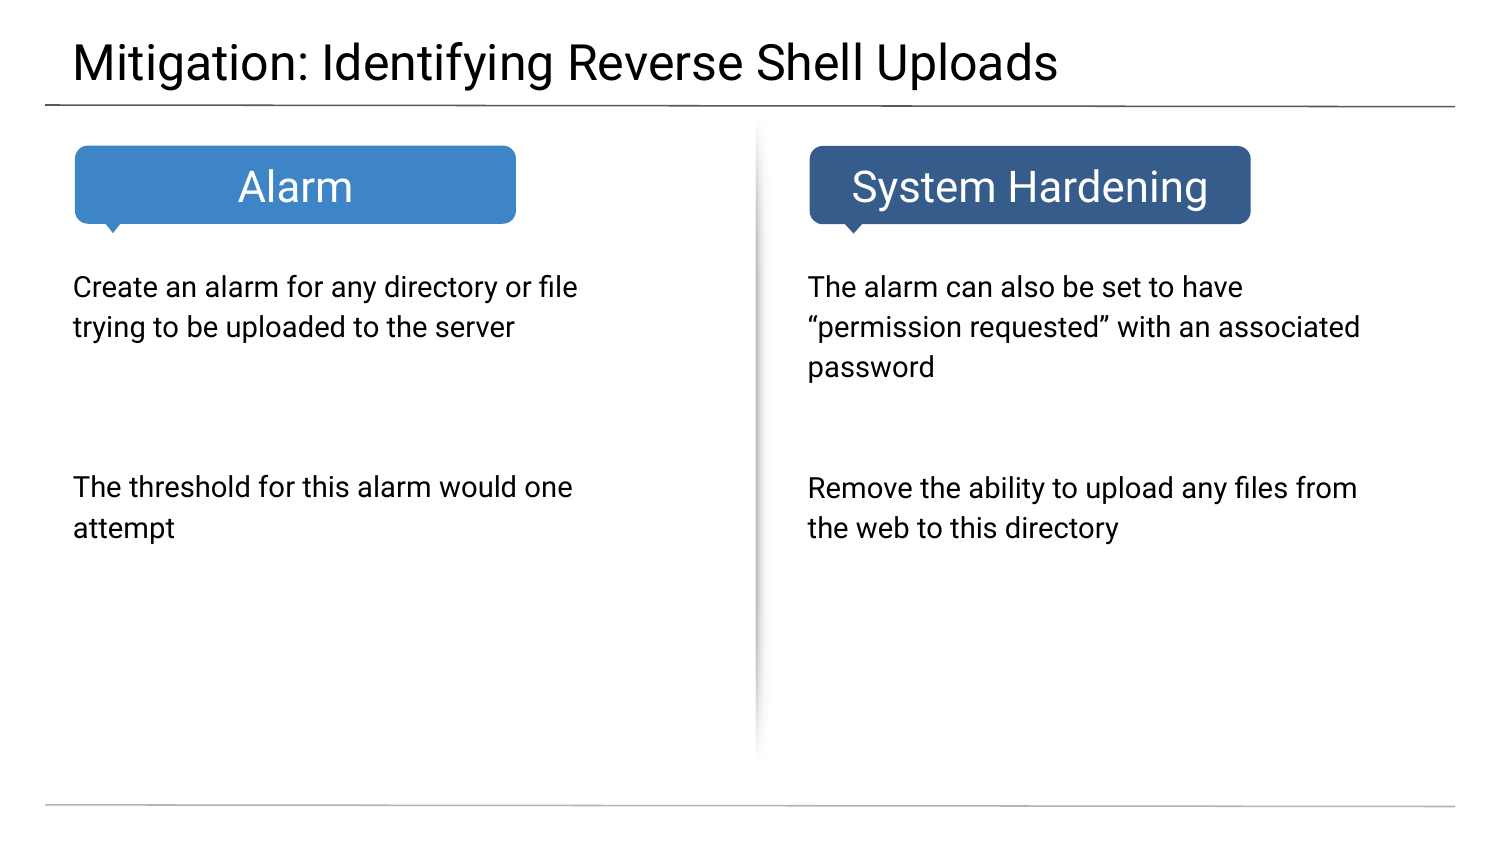

# Mitigation: Identifying Reverse Shell Uploads
Create an alarm for any directory or file trying to be uploaded to the server

The threshold for this alarm would one attempt

The alarm can also be set to have “permission requested” with an associated password

Remove the ability to upload any files from the web to this directory